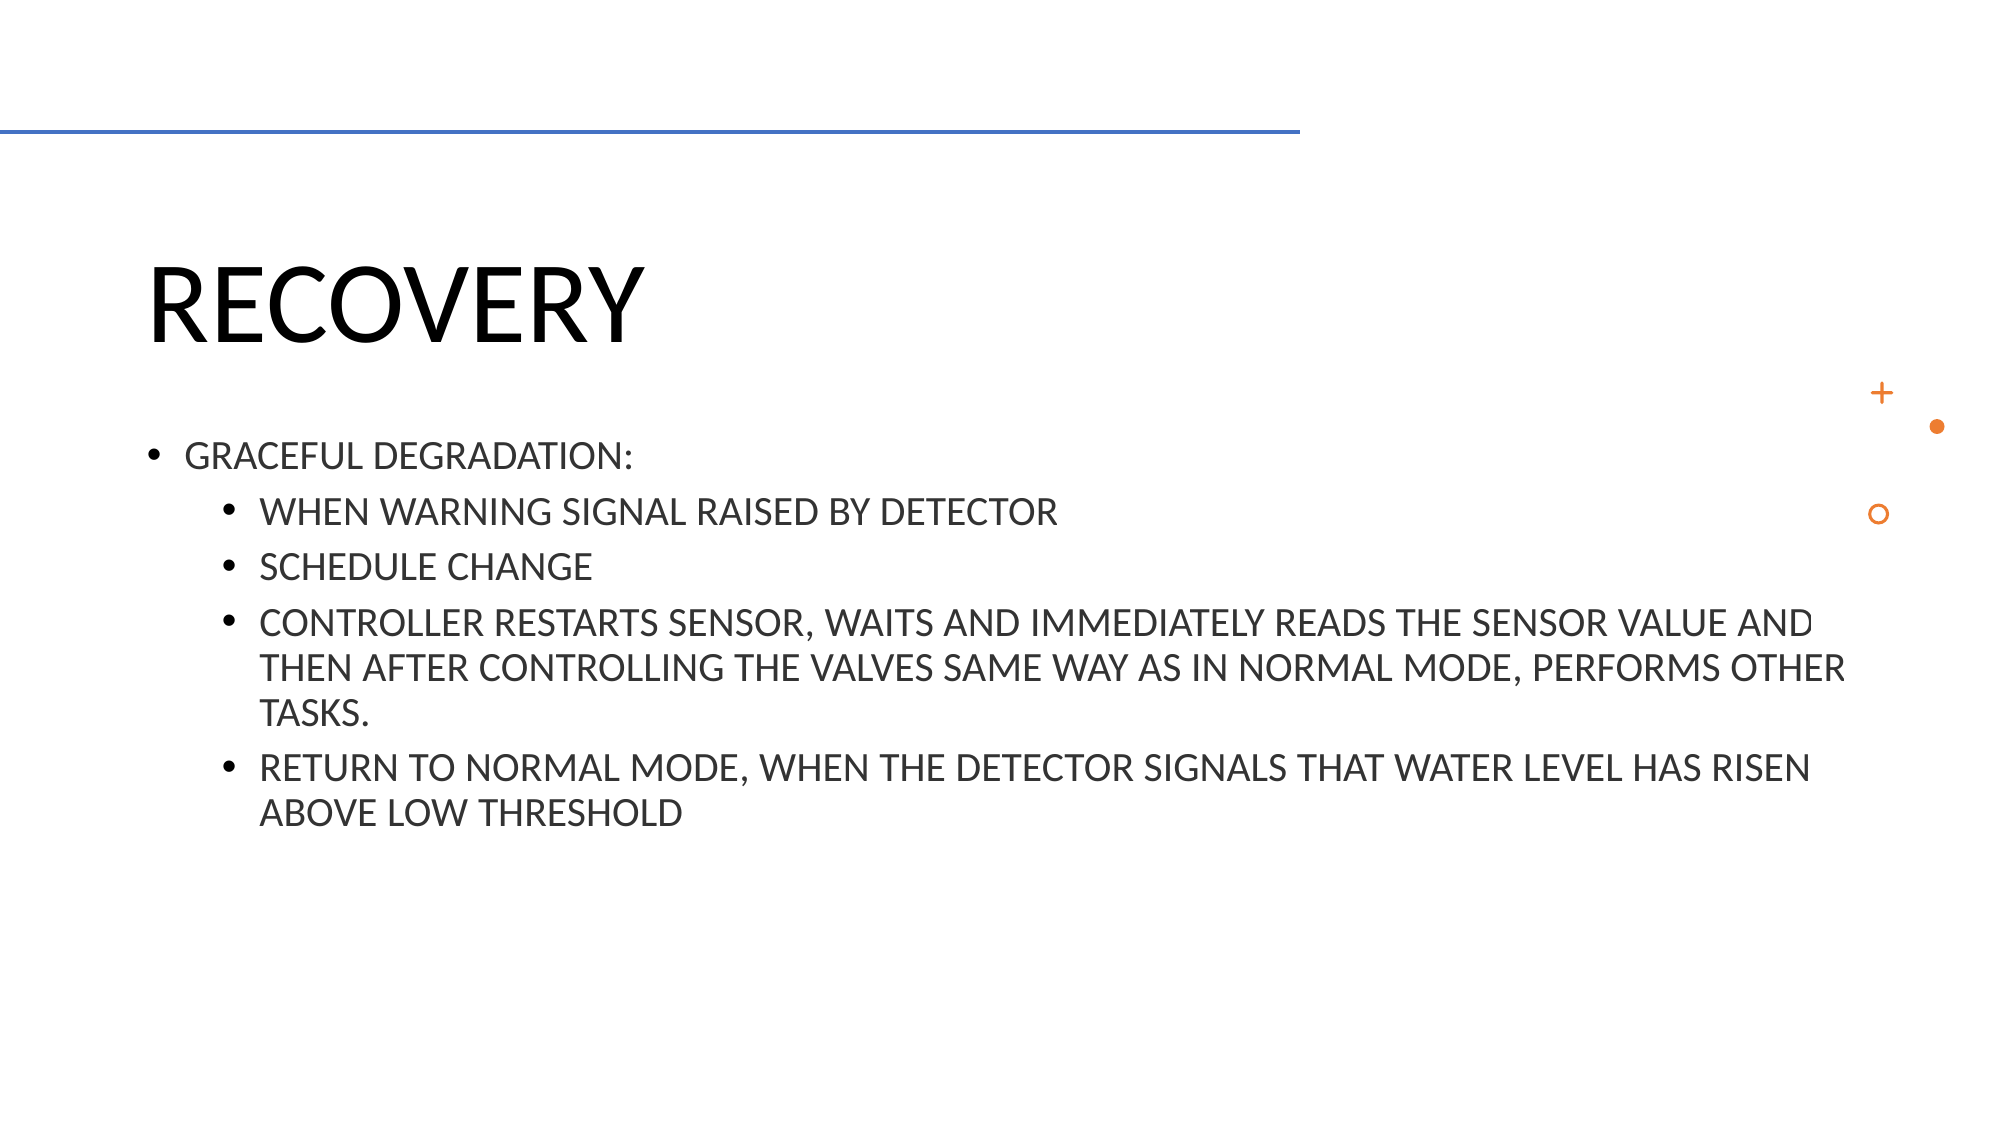

# RECOVERY

GRACEFUL DEGRADATION:
WHEN WARNING SIGNAL RAISED BY DETECTOR
SCHEDULE CHANGE
CONTROLLER RESTARTS SENSOR, WAITS AND IMMEDIATELY READS THE SENSOR VALUE AND THEN AFTER CONTROLLING THE VALVES SAME WAY AS IN NORMAL MODE, PERFORMS OTHER TASKS.
RETURN TO NORMAL MODE, WHEN THE DETECTOR SIGNALS THAT WATER LEVEL HAS RISEN ABOVE LOW THRESHOLD